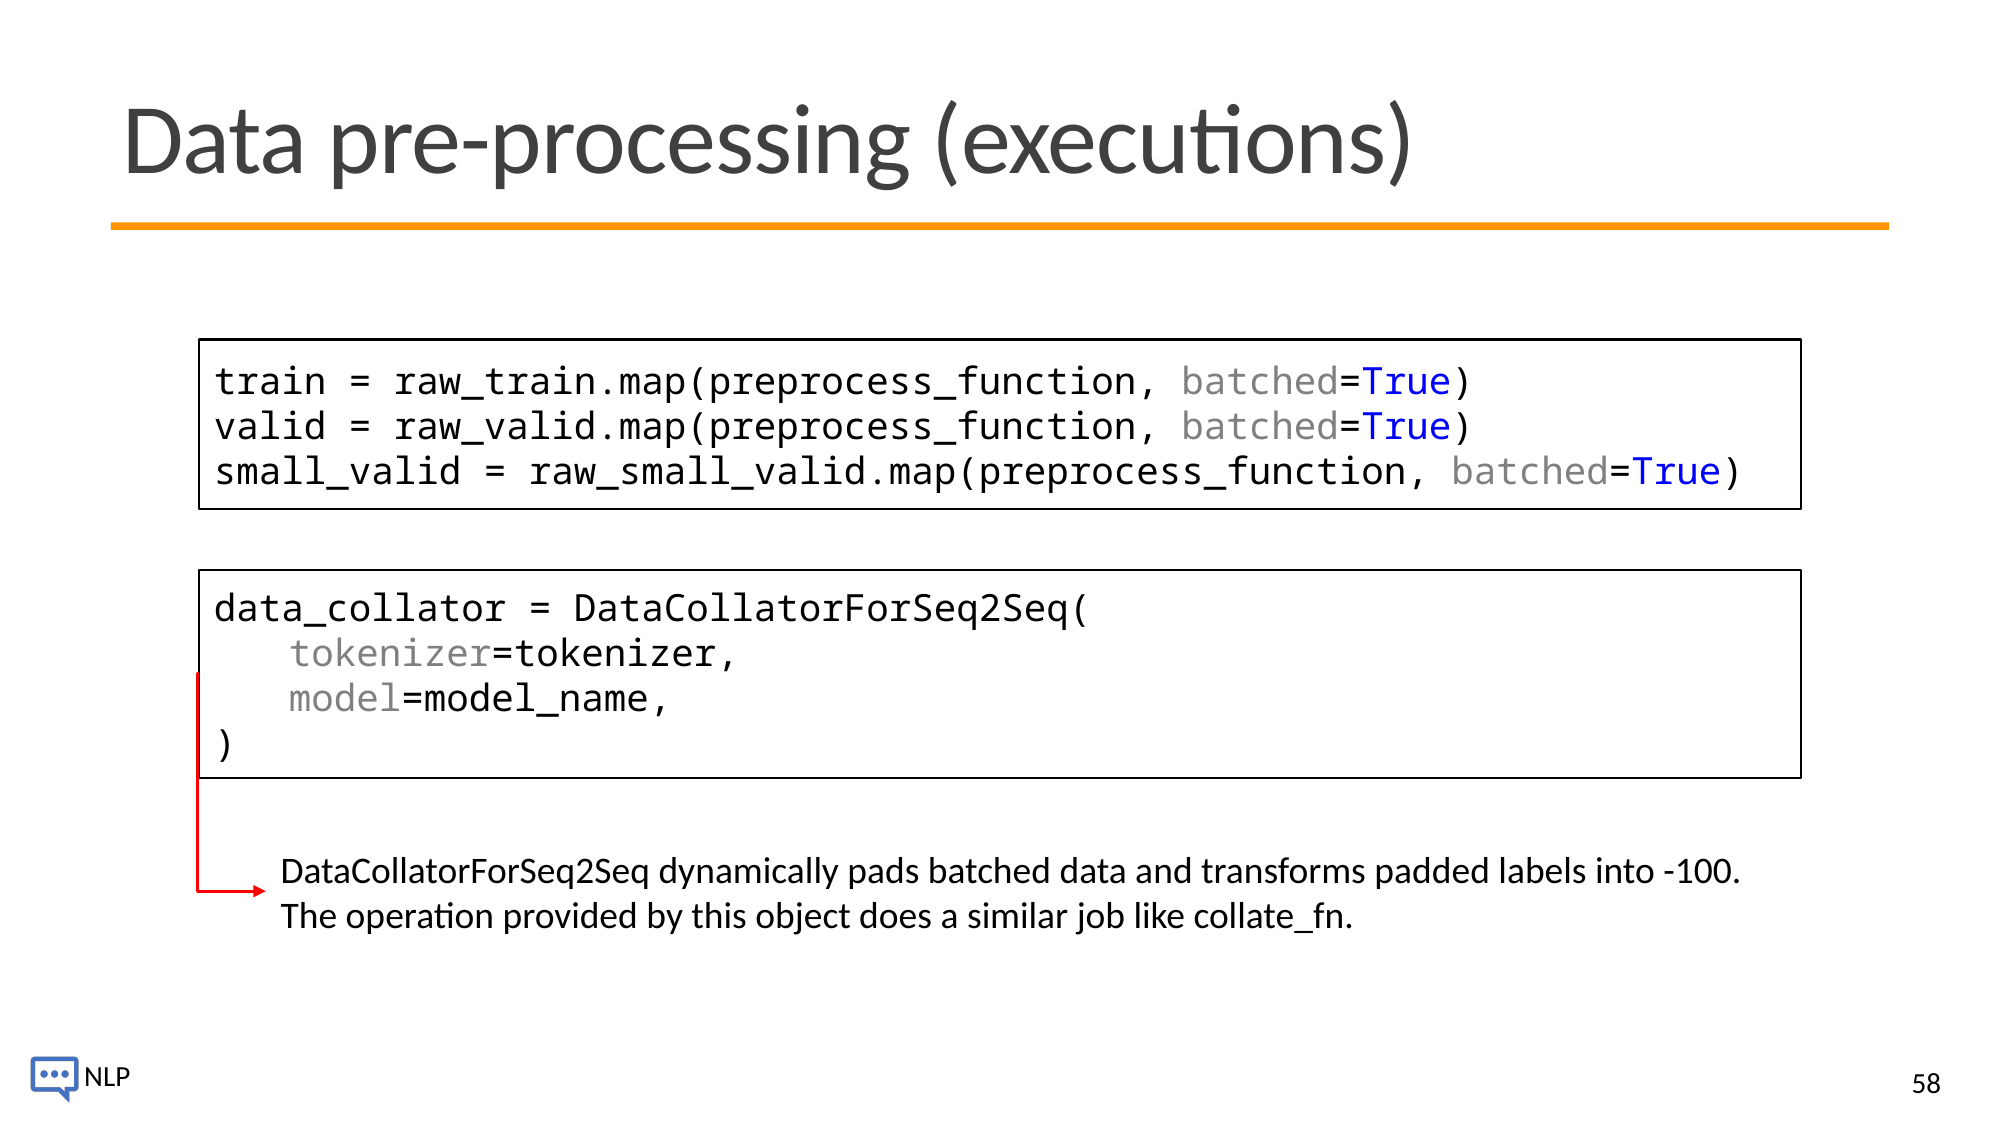

# Data pre-processing (executions)
train = raw_train.map(preprocess_function, batched=True)
valid = raw_valid.map(preprocess_function, batched=True)
small_valid = raw_small_valid.map(preprocess_function, batched=True)
data_collator = DataCollatorForSeq2Seq(
tokenizer=tokenizer,
model=model_name,
)
DataCollatorForSeq2Seq dynamically pads batched data and transforms padded labels into -100.
The operation provided by this object does a similar job like collate_fn.
58